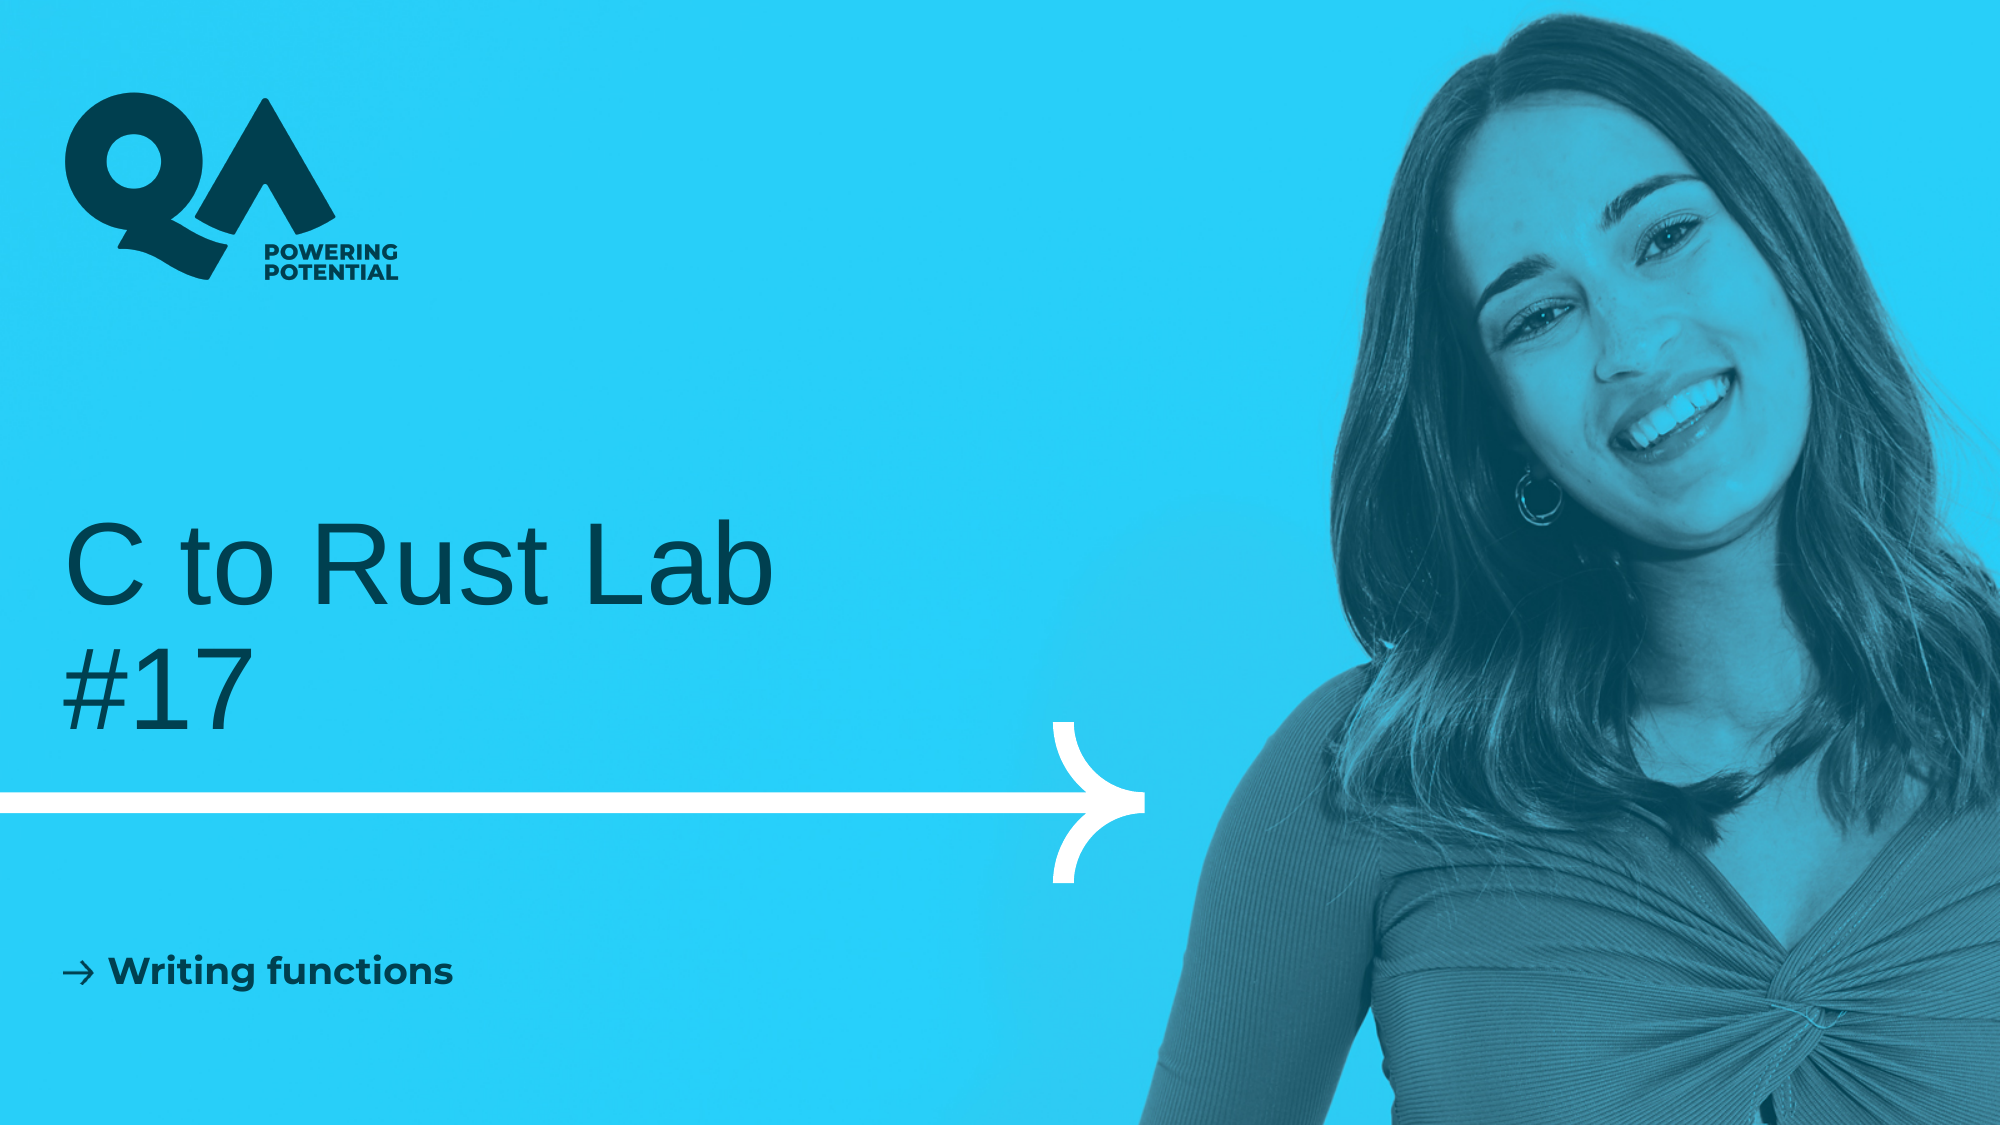

# C to Rust Lab #17
Writing functions